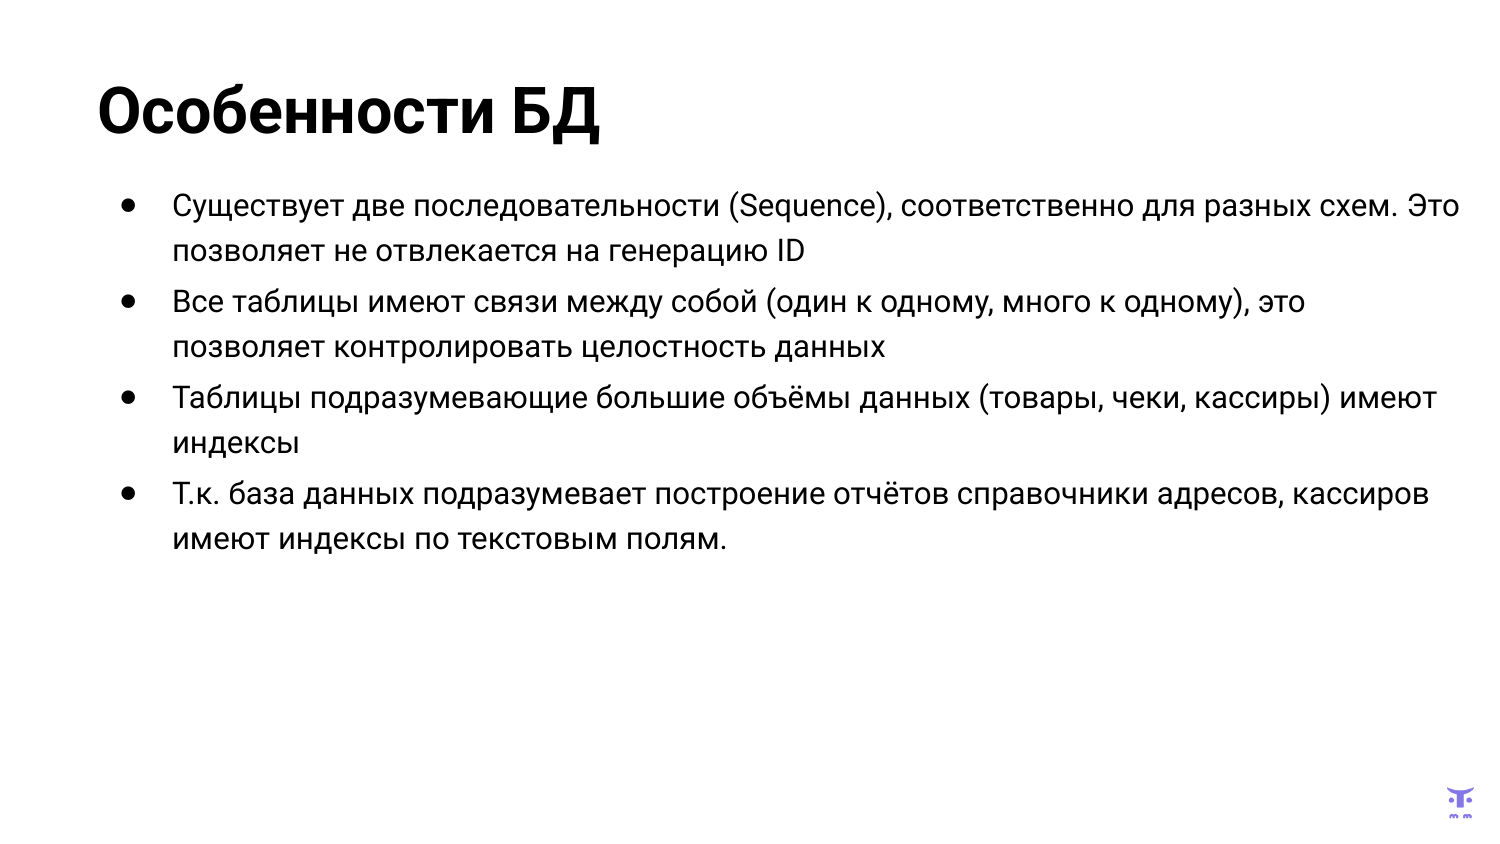

# Особенности БД
Существует две последовательности (Sequence), соответственно для разных схем. Это позволяет не отвлекается на генерацию ID
Все таблицы имеют связи между собой (один к одному, много к одному), это позволяет контролировать целостность данных
Таблицы подразумевающие большие объёмы данных (товары, чеки, кассиры) имеют индексы
Т.к. база данных подразумевает построение отчётов справочники адресов, кассиров имеют индексы по текстовым полям.